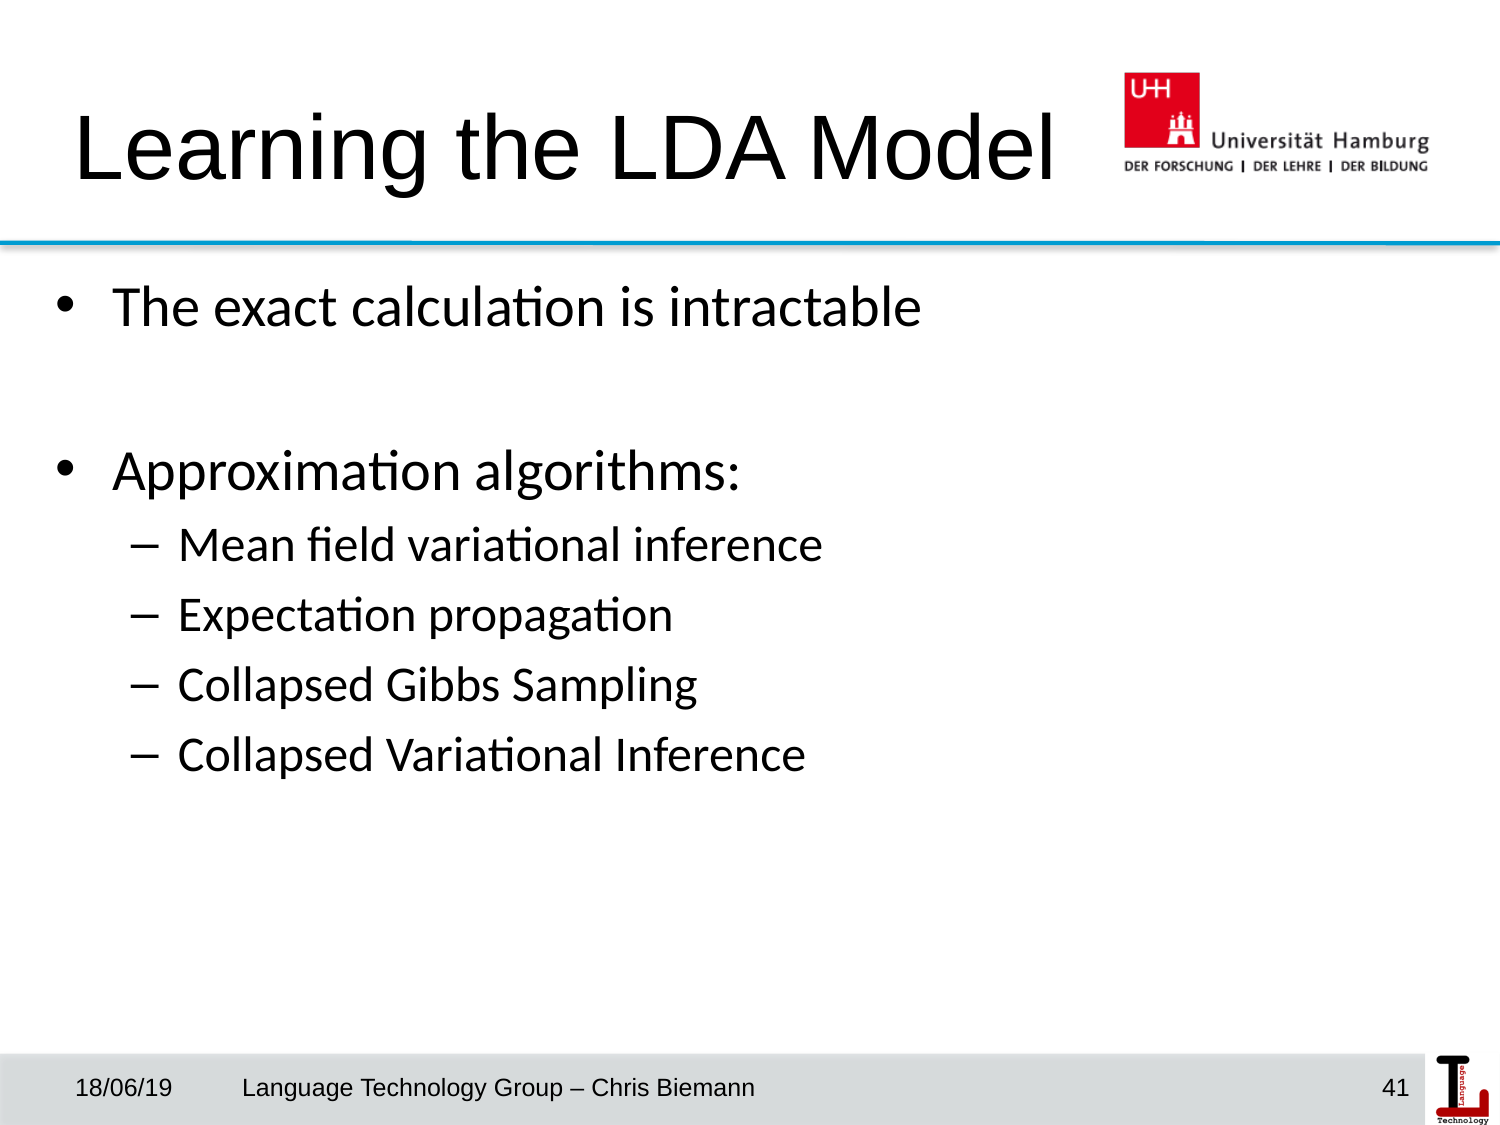

# Learning the LDA Model
The exact calculation is intractable

Approximation algorithms:
Mean field variational inference
Expectation propagation
Collapsed Gibbs Sampling
Collapsed Variational Inference

18/06/19
 Language Technology Group – Chris Biemann
41